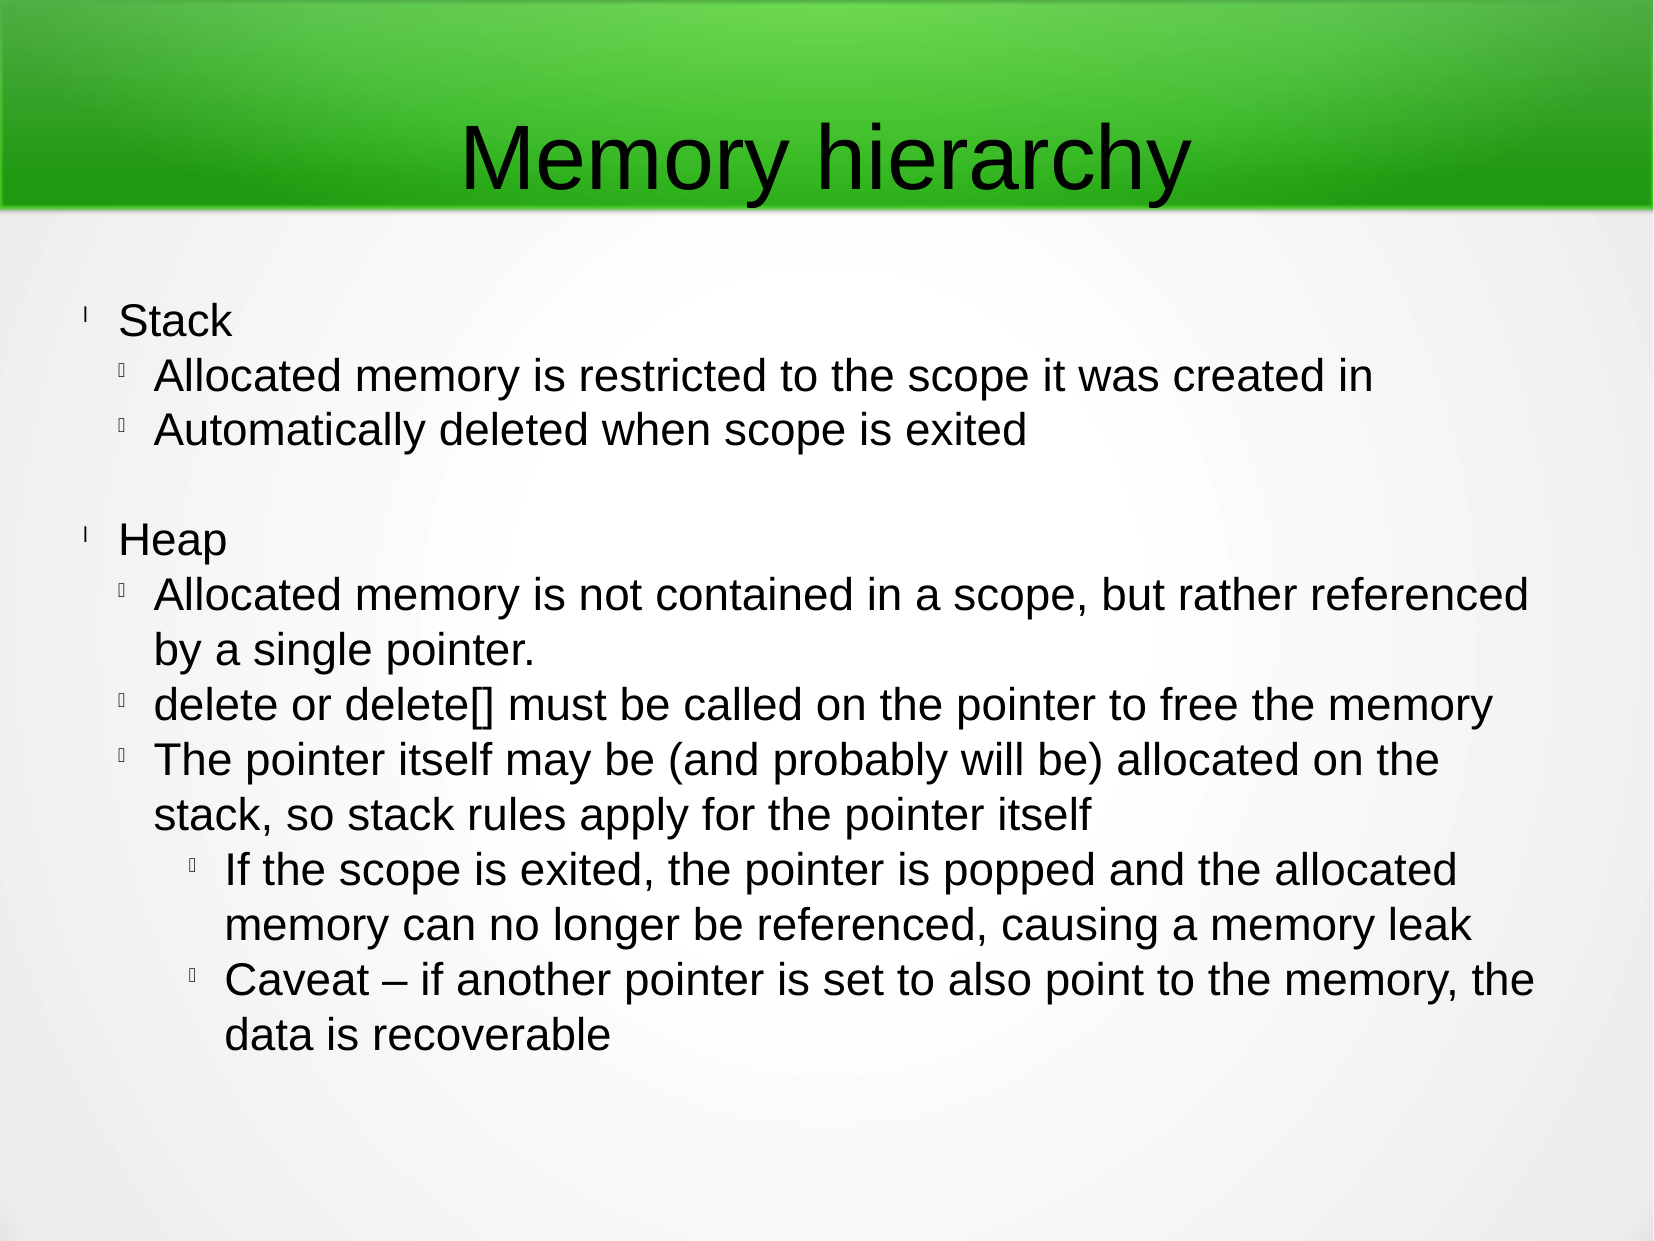

Memory hierarchy

Stack
Allocated memory is restricted to the scope it was created in
Automatically deleted when scope is exited

Heap
Allocated memory is not contained in a scope, but rather referenced by a single pointer.
delete or delete[] must be called on the pointer to free the memory
The pointer itself may be (and probably will be) allocated on the stack, so stack rules apply for the pointer itself
If the scope is exited, the pointer is popped and the allocated memory can no longer be referenced, causing a memory leak
Caveat – if another pointer is set to also point to the memory, the data is recoverable